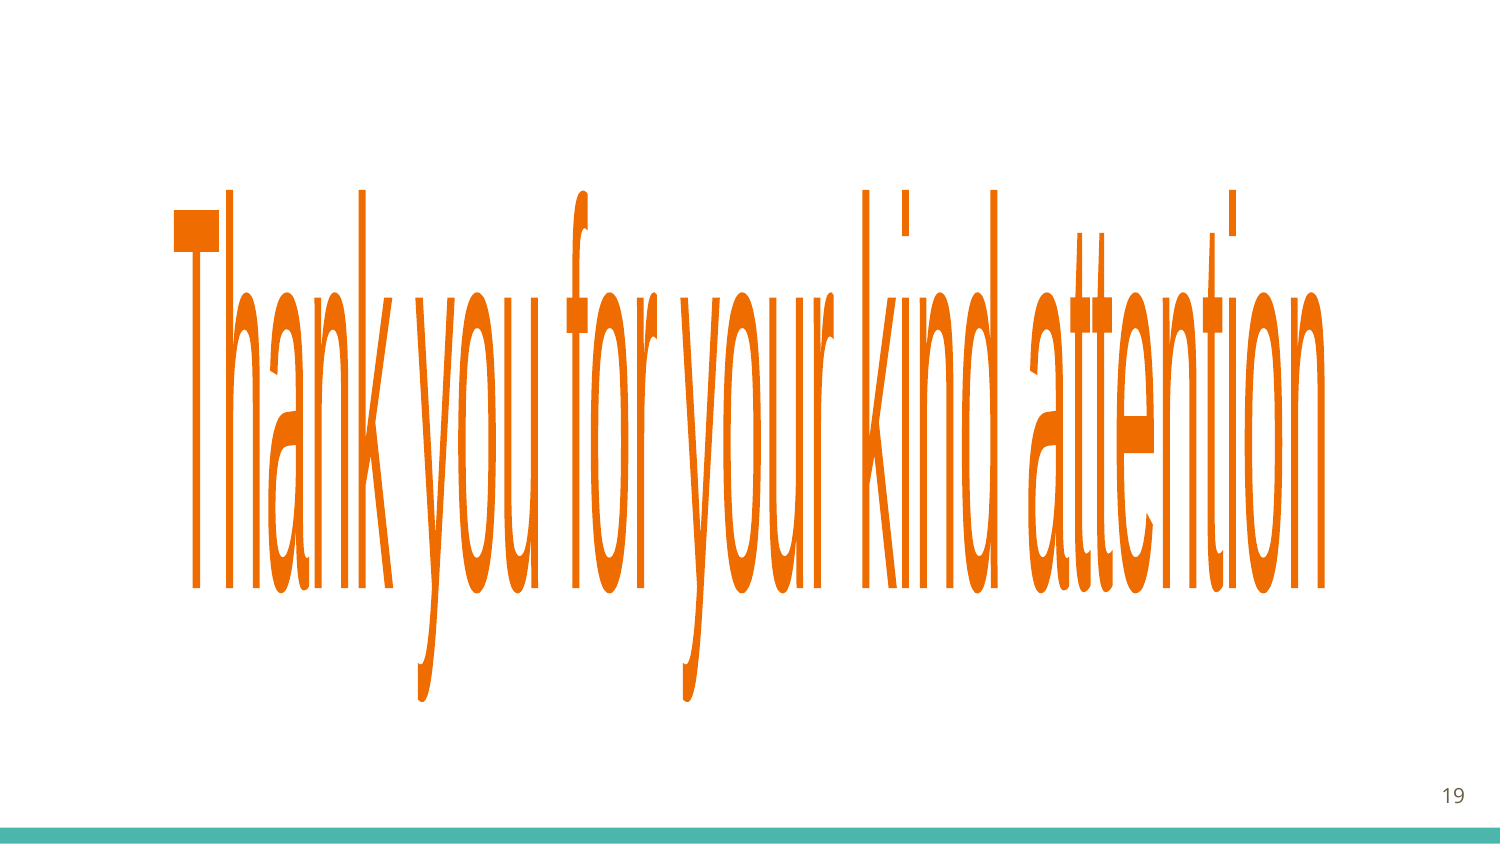

Thank you
 for your kind attention
19